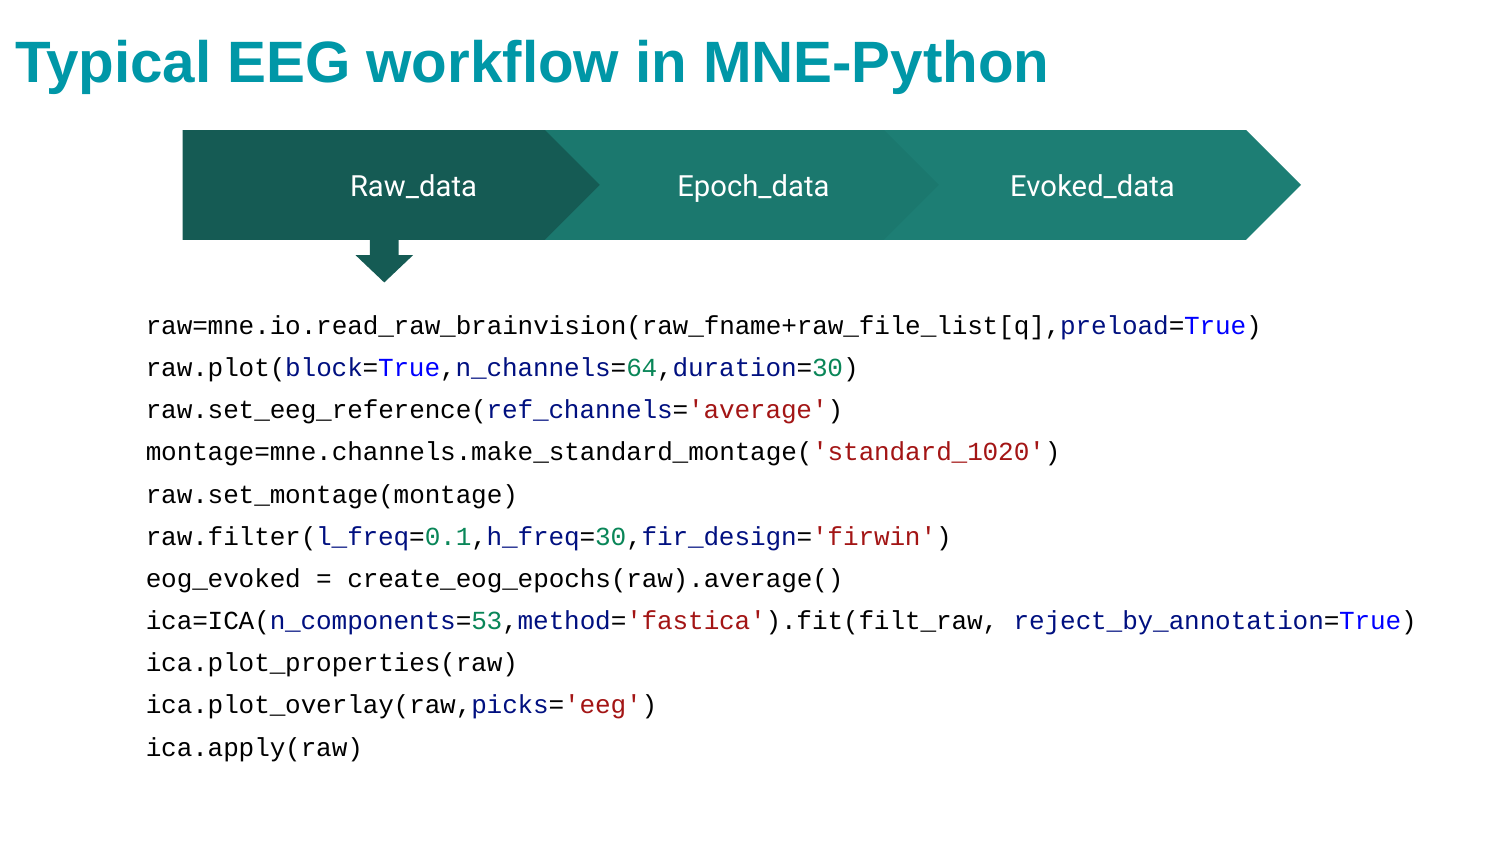

# Typical EEG workflow in MNE-Python
Epoch_data
Evoked_data
Raw_data

raw=mne.io.read_raw_brainvision(raw_fname+raw_file_list[q],preload=True)
raw.plot(block=True,n_channels=64,duration=30)
raw.set_eeg_reference(ref_channels='average')
montage=mne.channels.make_standard_montage('standard_1020')
raw.set_montage(montage)
raw.filter(l_freq=0.1,h_freq=30,fir_design='firwin')
eog_evoked = create_eog_epochs(raw).average()
ica=ICA(n_components=53,method='fastica').fit(filt_raw, reject_by_annotation=True)
ica.plot_properties(raw)
ica.plot_overlay(raw,picks='eeg')
ica.apply(raw)